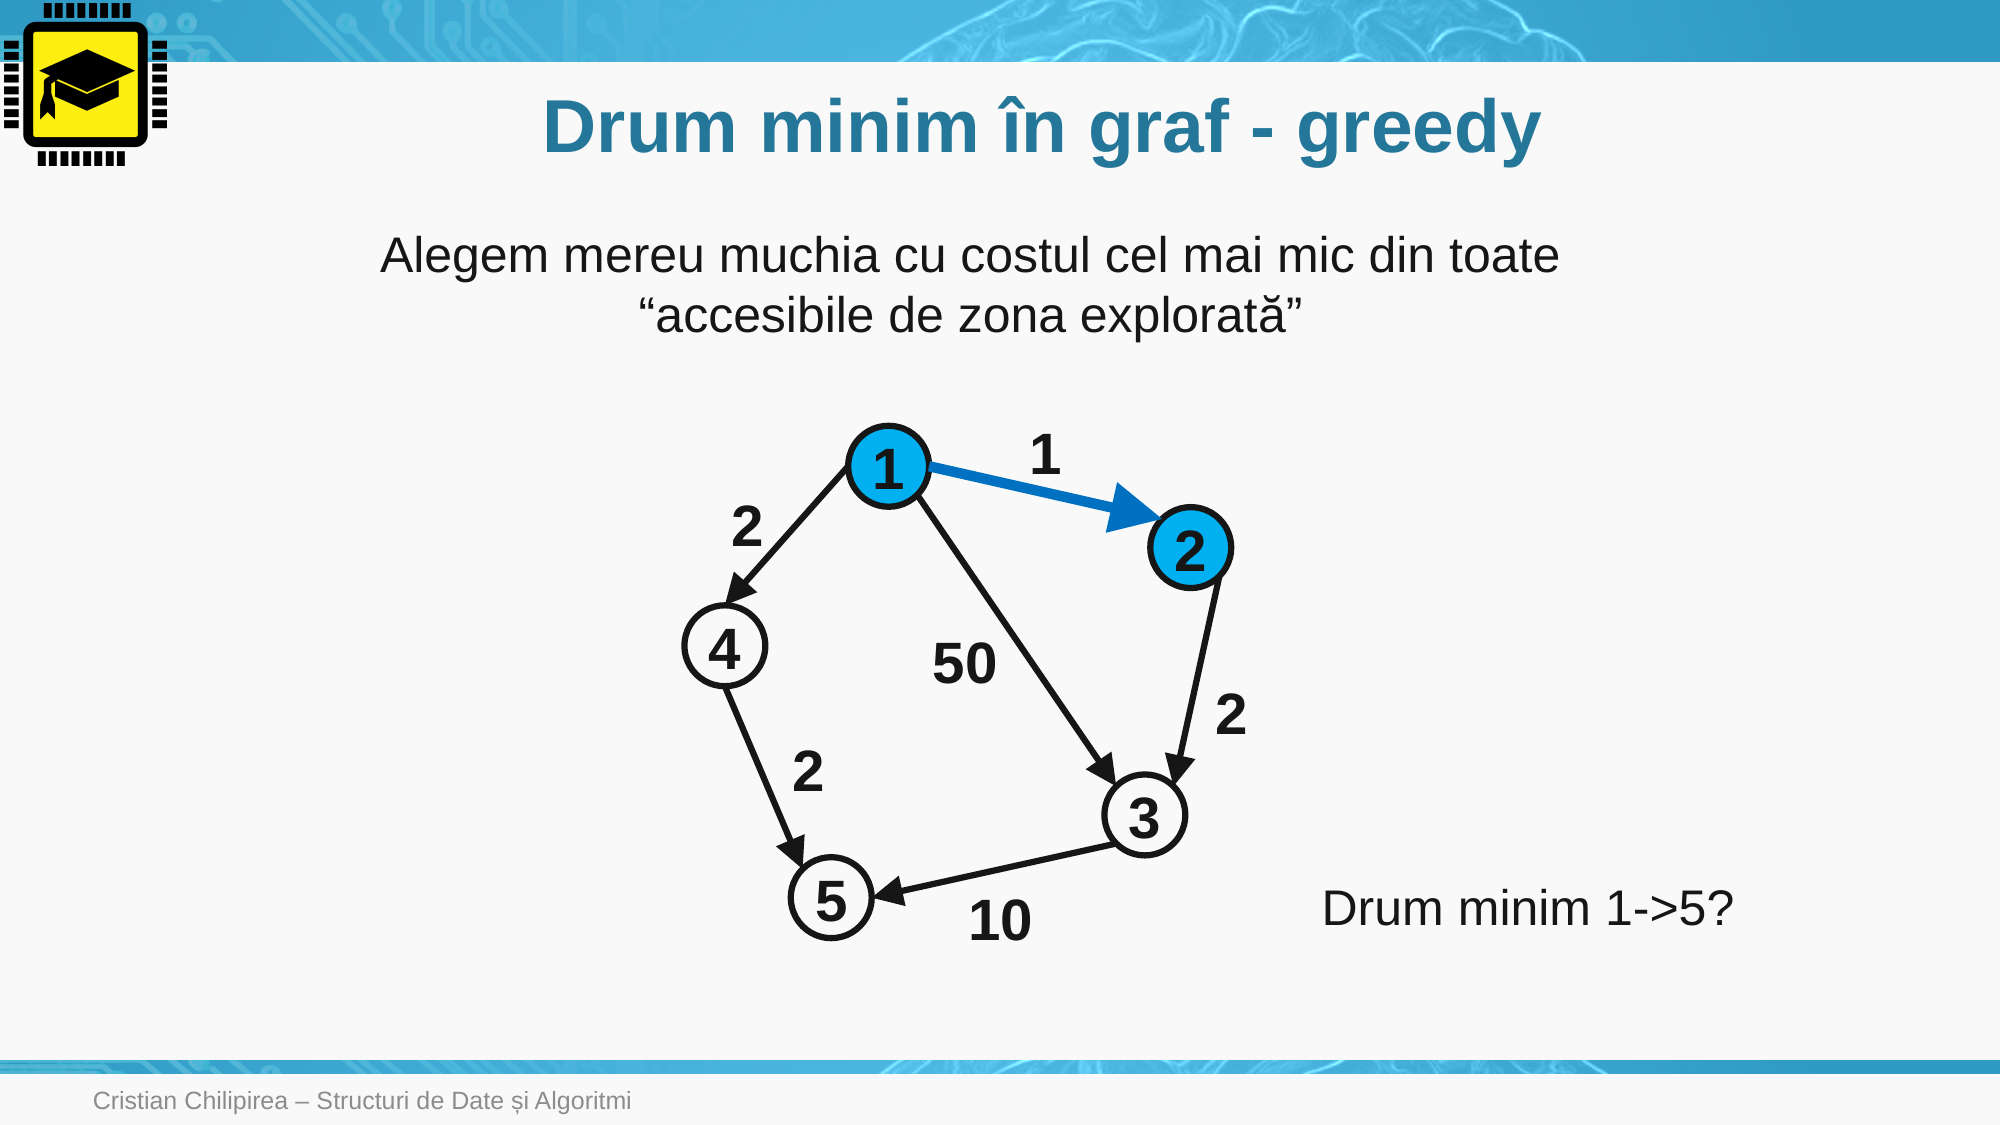

# Drum minim în graf - greedy
Alegem mereu muchia cu costul cel mai mic din toate “accesibile de zona explorată”
1
1
2
2
4
50
2
2
3
5
Drum minim 1->5?
10
Cristian Chilipirea – Structuri de Date și Algoritmi